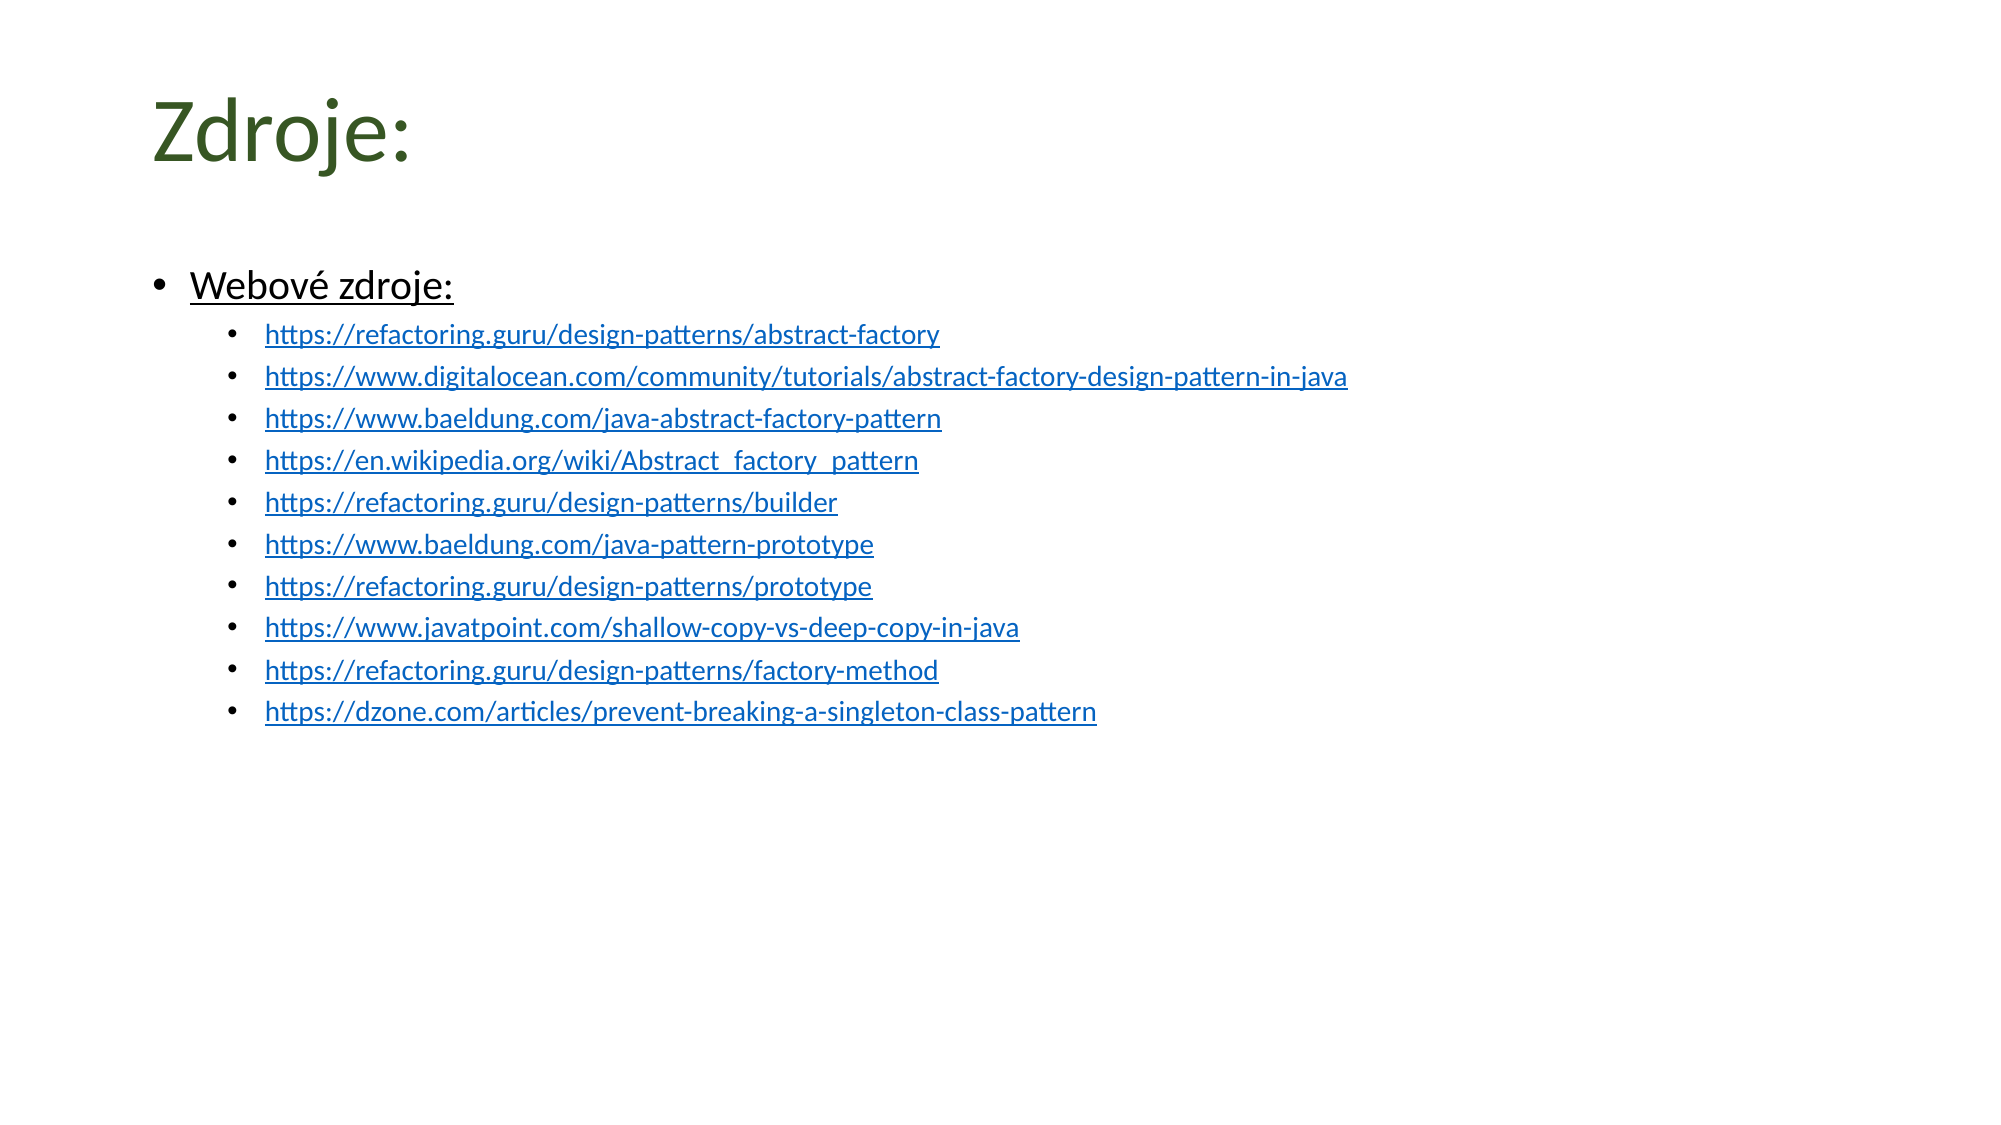

# Zdroje:
Webové zdroje:
https://refactoring.guru/design-patterns/abstract-factory
https://www.digitalocean.com/community/tutorials/abstract-factory-design-pattern-in-java
https://www.baeldung.com/java-abstract-factory-pattern
https://en.wikipedia.org/wiki/Abstract_factory_pattern
https://refactoring.guru/design-patterns/builder
https://www.baeldung.com/java-pattern-prototype
https://refactoring.guru/design-patterns/prototype
https://www.javatpoint.com/shallow-copy-vs-deep-copy-in-java
https://refactoring.guru/design-patterns/factory-method
https://dzone.com/articles/prevent-breaking-a-singleton-class-pattern